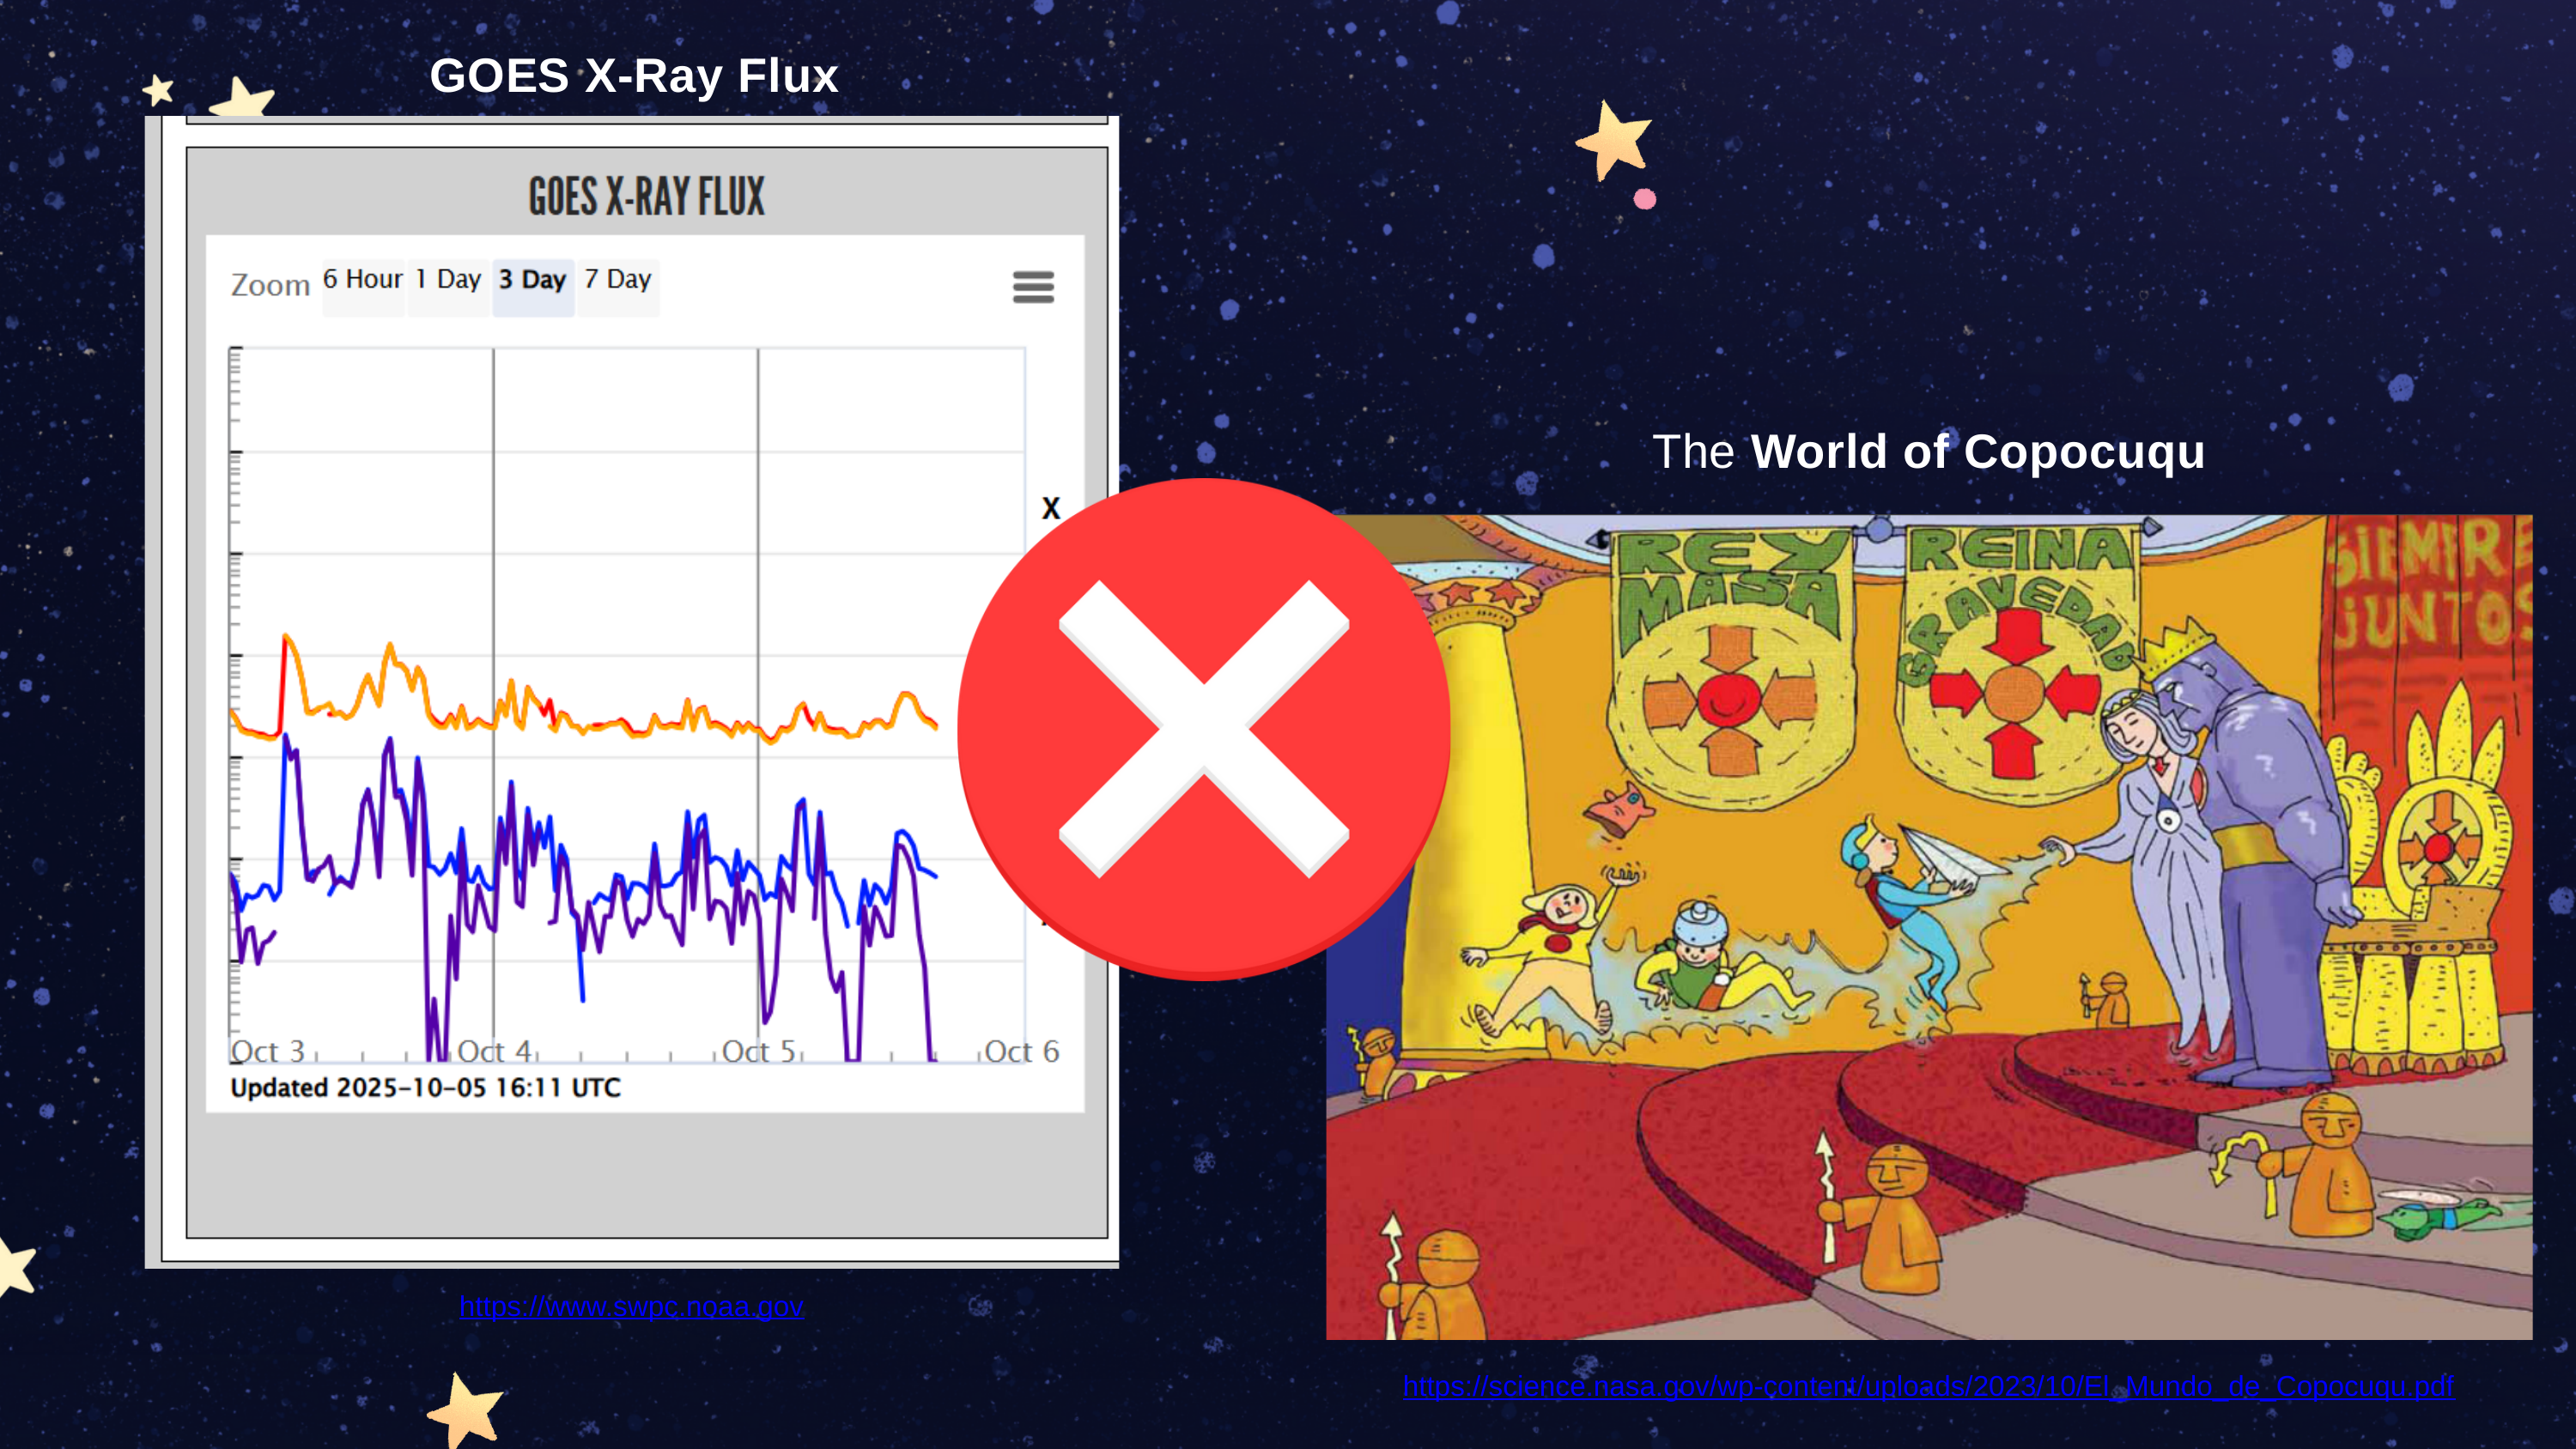

GOES X-Ray Flux

The World of Copocuqu

https://www.swpc.noaa.gov

https://science.nasa.gov/wp-content/uploads/2023/10/El_Mundo_de_Copocuqu.pdf